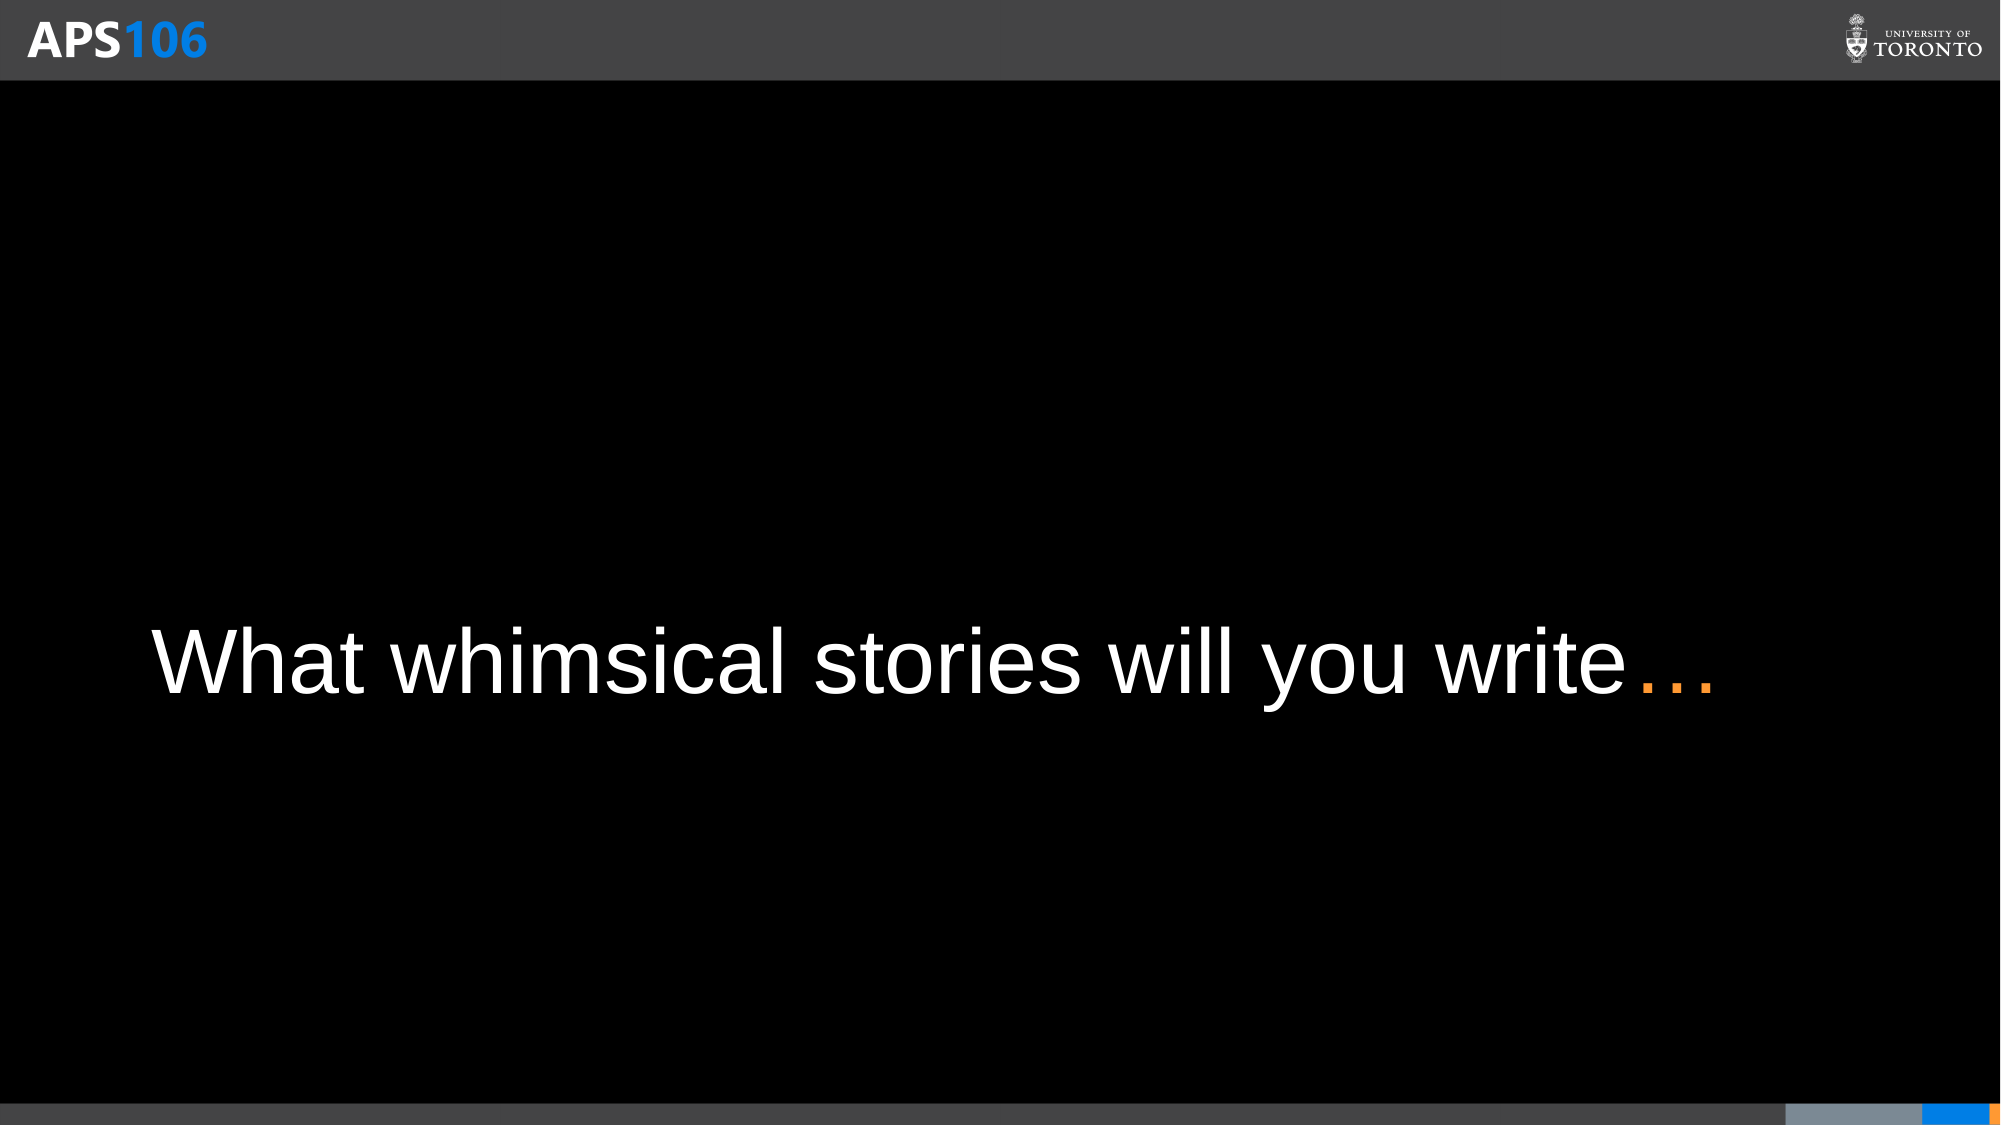

# What whimsical stories will you write…